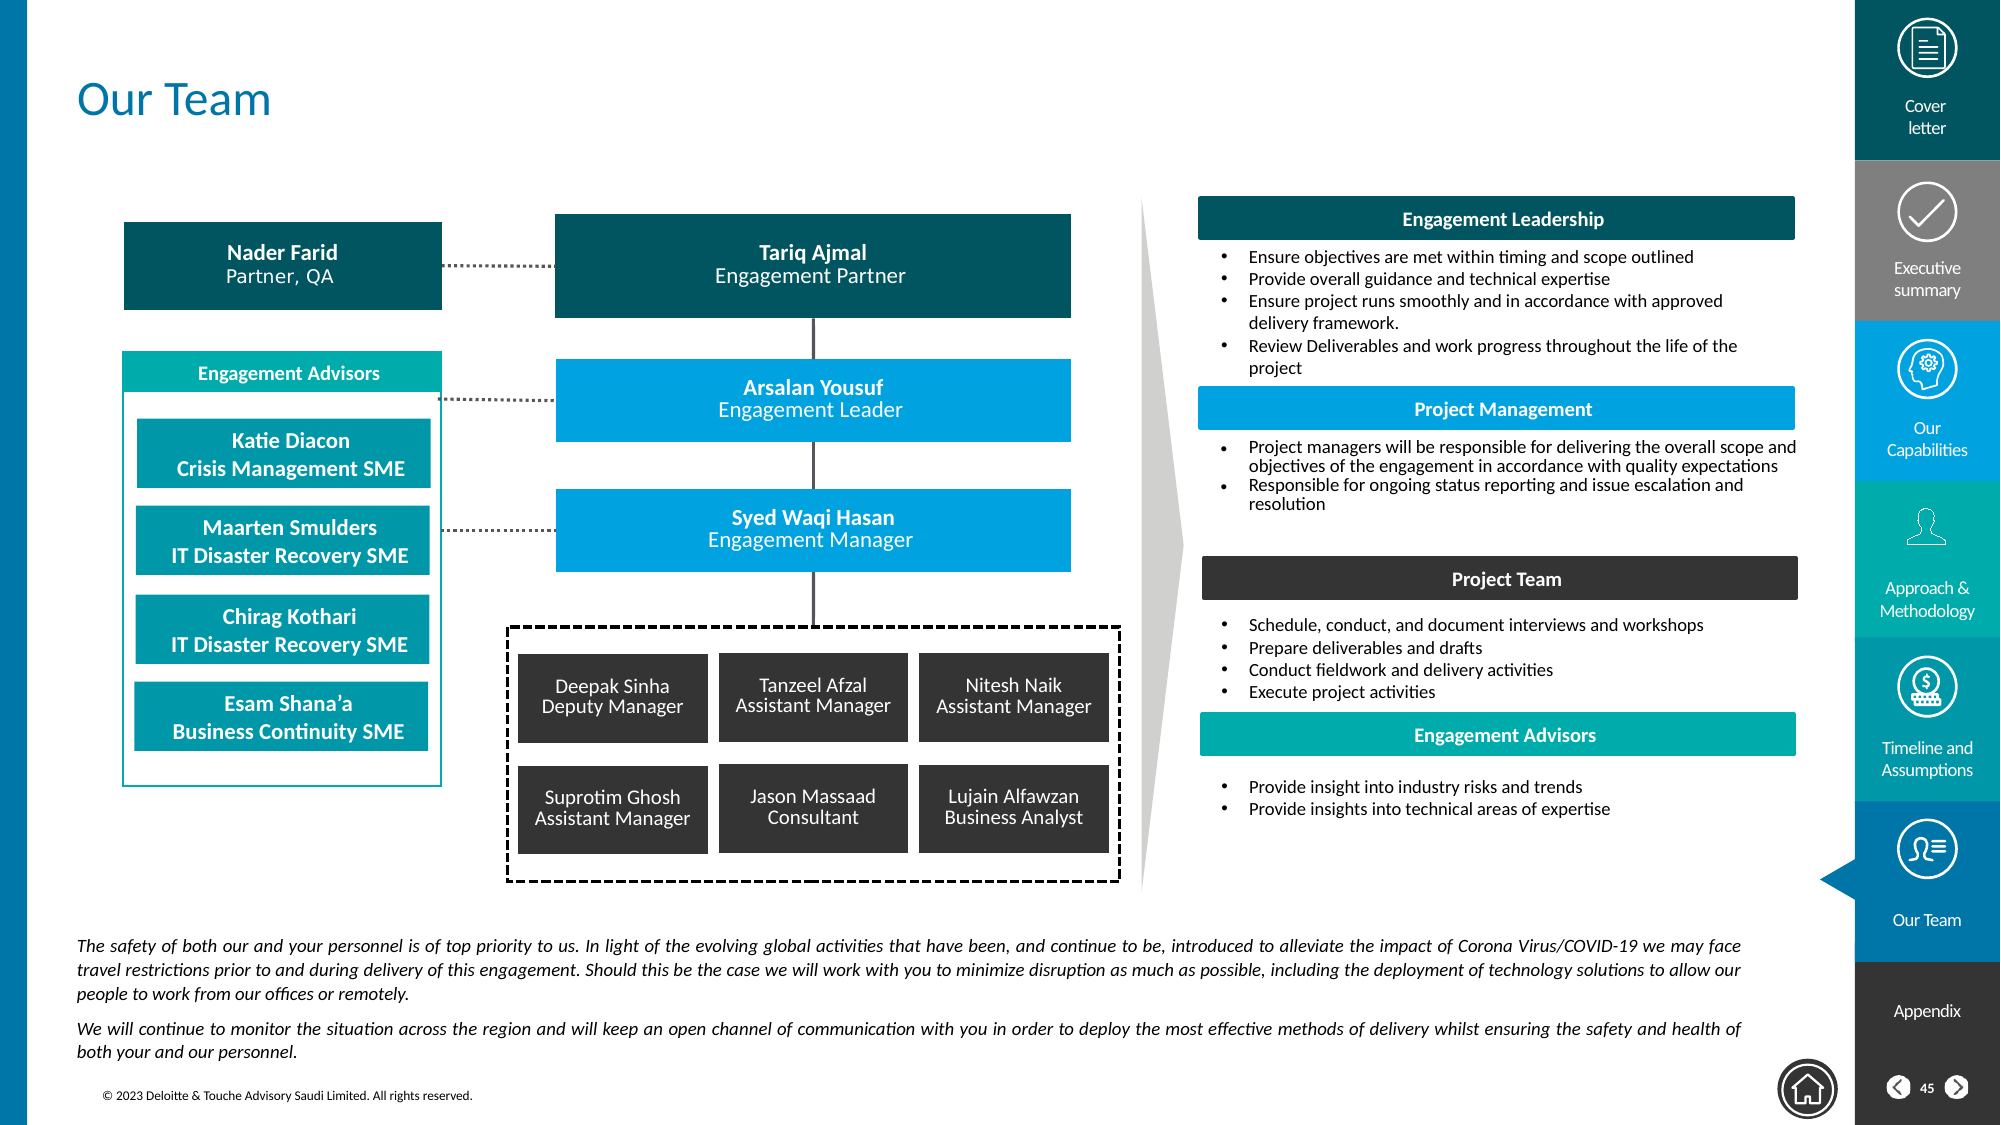

# Our Team
Engagement Leadership
| Tariq Ajmal Engagement Partner |
| --- |
| Nader Farid Partner, QA |
| --- |
Ensure objectives are met within timing and scope outlined
Provide overall guidance and technical expertise
Ensure project runs smoothly and in accordance with approved delivery framework.
Review Deliverables and work progress throughout the life of the project
Engagement Advisors
|  |
| --- |
| Arsalan Yousuf Engagement Leader |
| --- |
Project Management
Katie Diacon
Crisis Management SME
| Project managers will be responsible for delivering the overall scope and objectives of the engagement in accordance with quality expectations Responsible for ongoing status reporting and issue escalation and resolution |
| --- |
| Syed Waqi Hasan Engagement Manager |
| --- |
Maarten Smulders
IT Disaster Recovery SME

Project Team
Chirag Kothari
IT Disaster Recovery SME
Schedule, conduct, and document interviews and workshops
Prepare deliverables and drafts
Conduct fieldwork and delivery activities
Execute project activities

| Tanzeel Afzal Assistant Manager |
| --- |
| Nitesh Naik Assistant Manager |
| --- |
| Deepak Sinha Deputy Manager |
| --- |
Esam Shana’a
Business Continuity SME
Engagement Advisors
| Jason Massaad Consultant |
| --- |
| Lujain Alfawzan Business Analyst |
| --- |
| Suprotim Ghosh Assistant Manager |
| --- |
Provide insight into industry risks and trends
Provide insights into technical areas of expertise

The safety of both our and your personnel is of top priority to us. In light of the evolving global activities that have been, and continue to be, introduced to alleviate the impact of Corona Virus/COVID-19 we may face travel restrictions prior to and during delivery of this engagement. Should this be the case we will work with you to minimize disruption as much as possible, including the deployment of technology solutions to allow our people to work from our offices or remotely.
We will continue to monitor the situation across the region and will keep an open channel of communication with you in order to deploy the most effective methods of delivery whilst ensuring the safety and health of both your and our personnel.